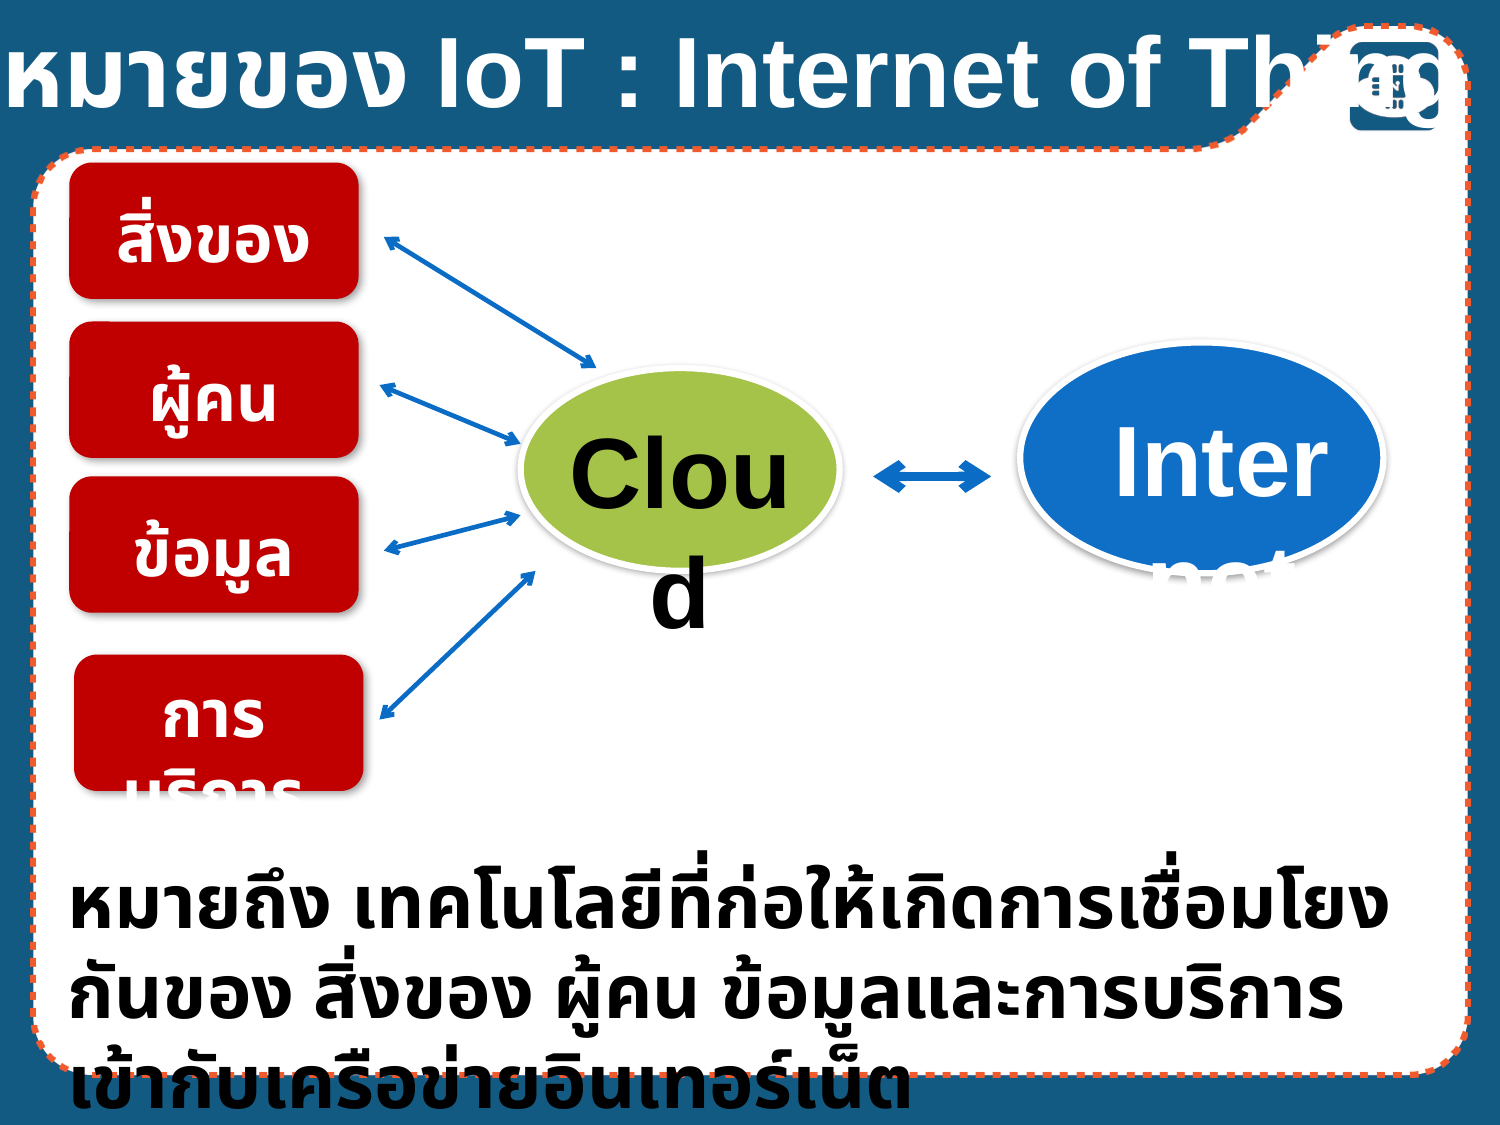

ความหมายของ IoT : Internet of Thing

สิ่งของ

ผู้คน

Internet
Cloud

ข้อมูล

การบริการ
หมายถึง เทคโนโลยีที่ก่อให้เกิดการเชื่อมโยงกันของ สิ่งของ ผู้คน ข้อมูลและการบริการเข้ากับเครือข่ายอินเทอร์เน็ต